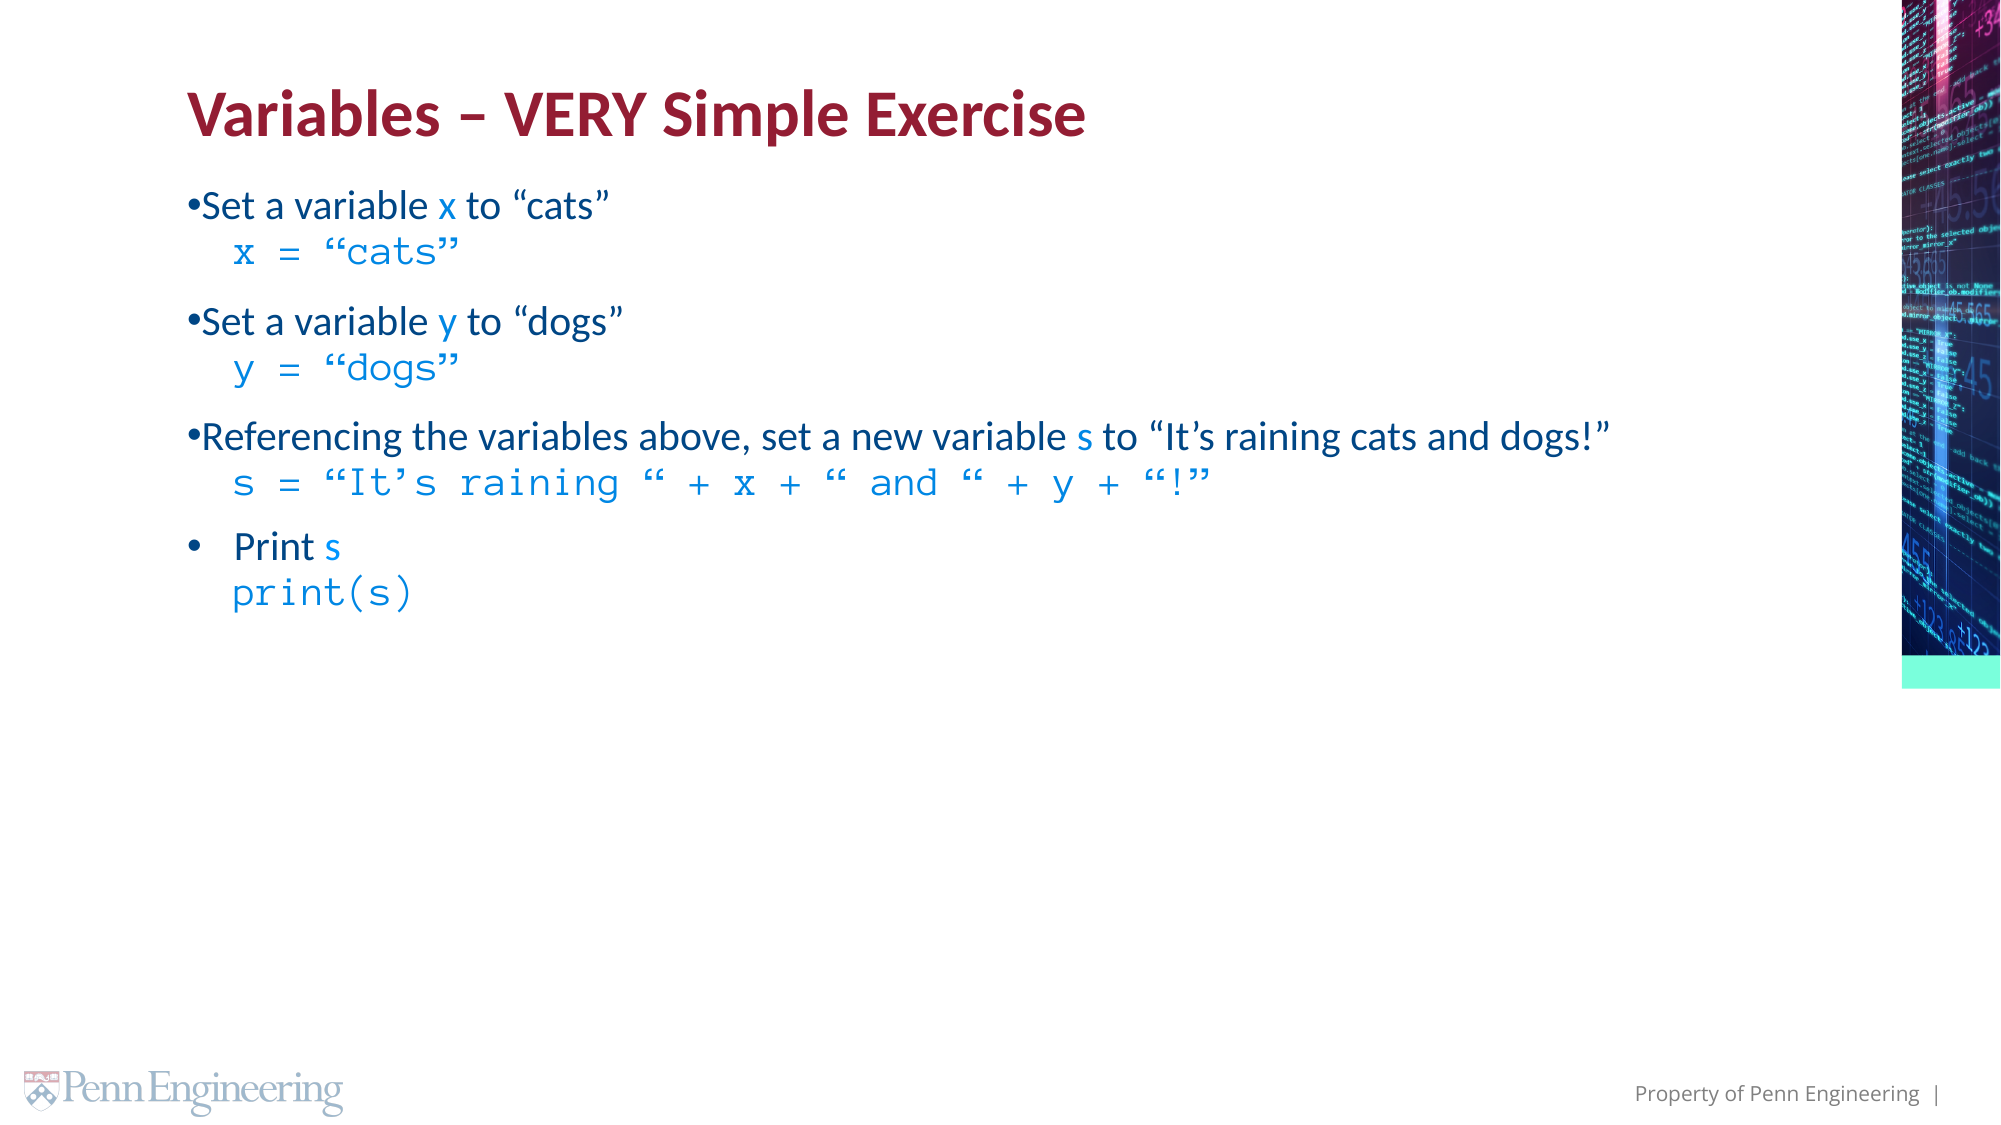

# Variables – VERY Simple Exercise
Set a variable x to “cats”
    x = “cats”
Set a variable y to “dogs”
    y = “dogs”
Referencing the variables above, set a new variable s to “It’s raining cats and dogs!”
    s = “It’s raining “ + x + “ and “ + y + “!”
Print s
print(s)